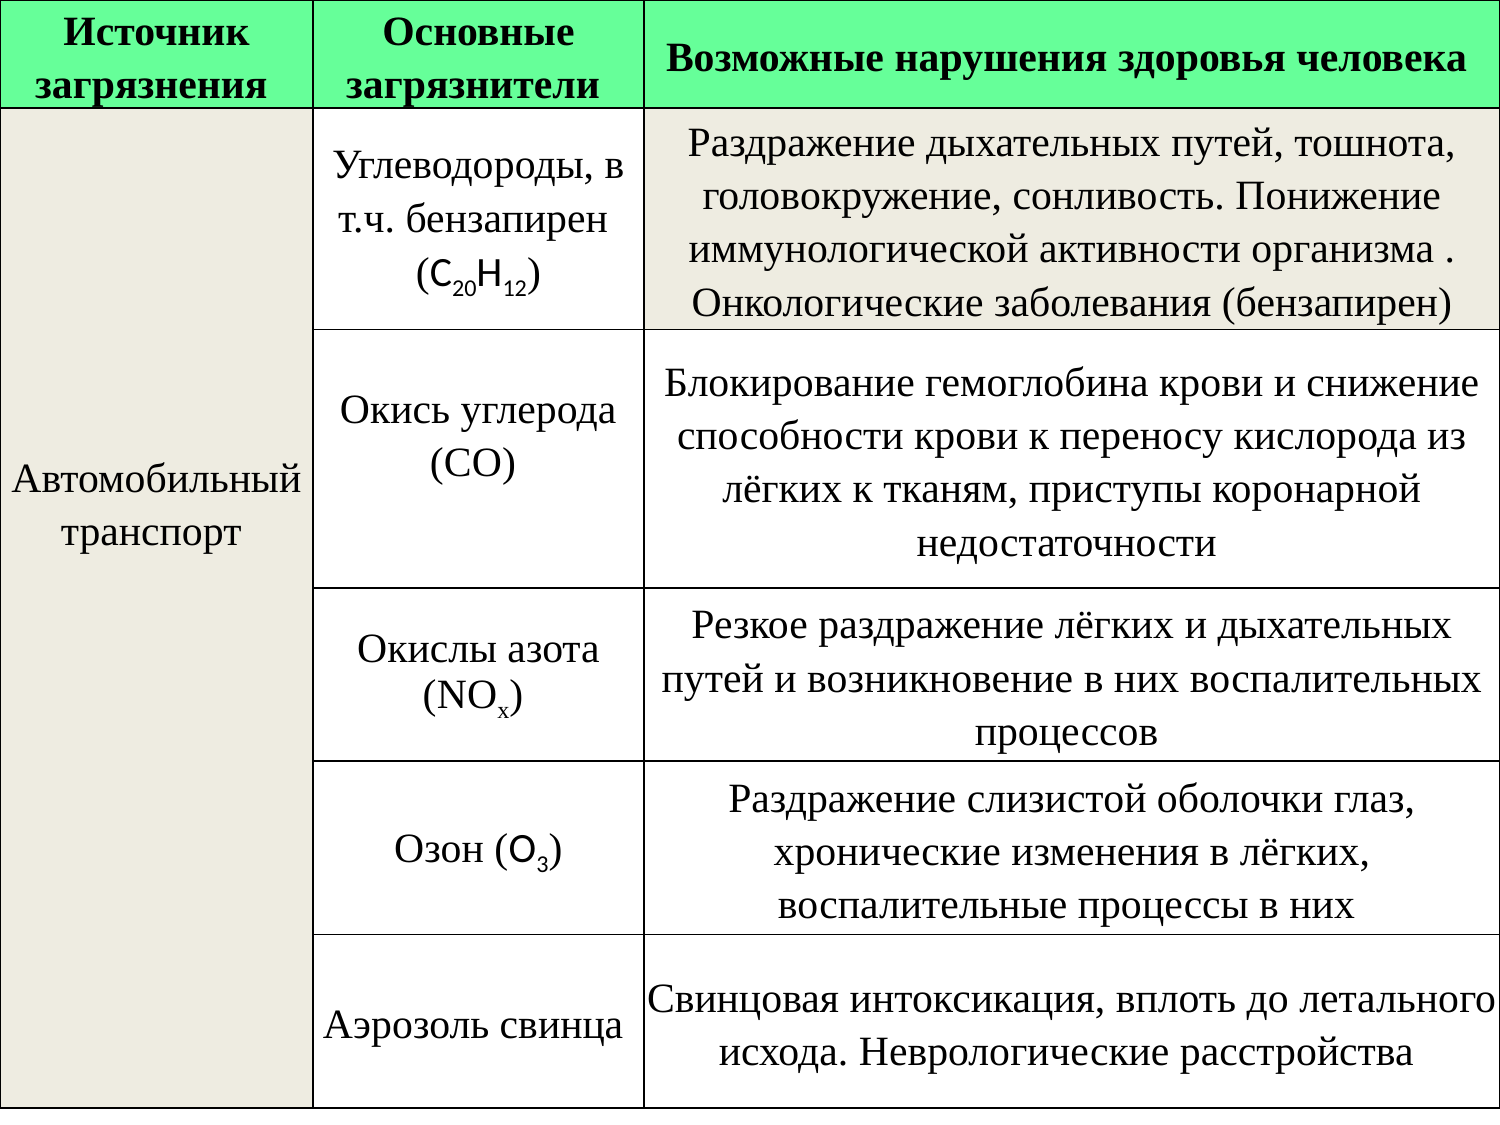

| Источник загрязнения | Основные загрязнители | Возможные нарушения здоровья человека |
| --- | --- | --- |
| Автомобильный транспорт | Углеводороды, в т.ч. бензапирен (C20H12) | Раздражение дыхательных путей, тошнота, головокружение, сонливость. Понижение иммунологической активности организма . Онкологические заболевания (бензапирен) |
|  | Окись углерода (СO) | Блокирование гемоглобина крови и снижение способности крови к переносу кислорода из лёгких к тканям, приступы коронарной недостаточности |
|  | Окислы азота (NOх) | Резкое раздражение лёгких и дыхательных путей и возникновение в них воспалительных процессов |
|  | Озон (O3) | Раздражение слизистой оболочки глаз, хронические изменения в лёгких, воспалительные процессы в них |
|  | Аэрозоль свинца | Свинцовая интоксикация, вплоть до летального исхода. Неврологические расстройства |